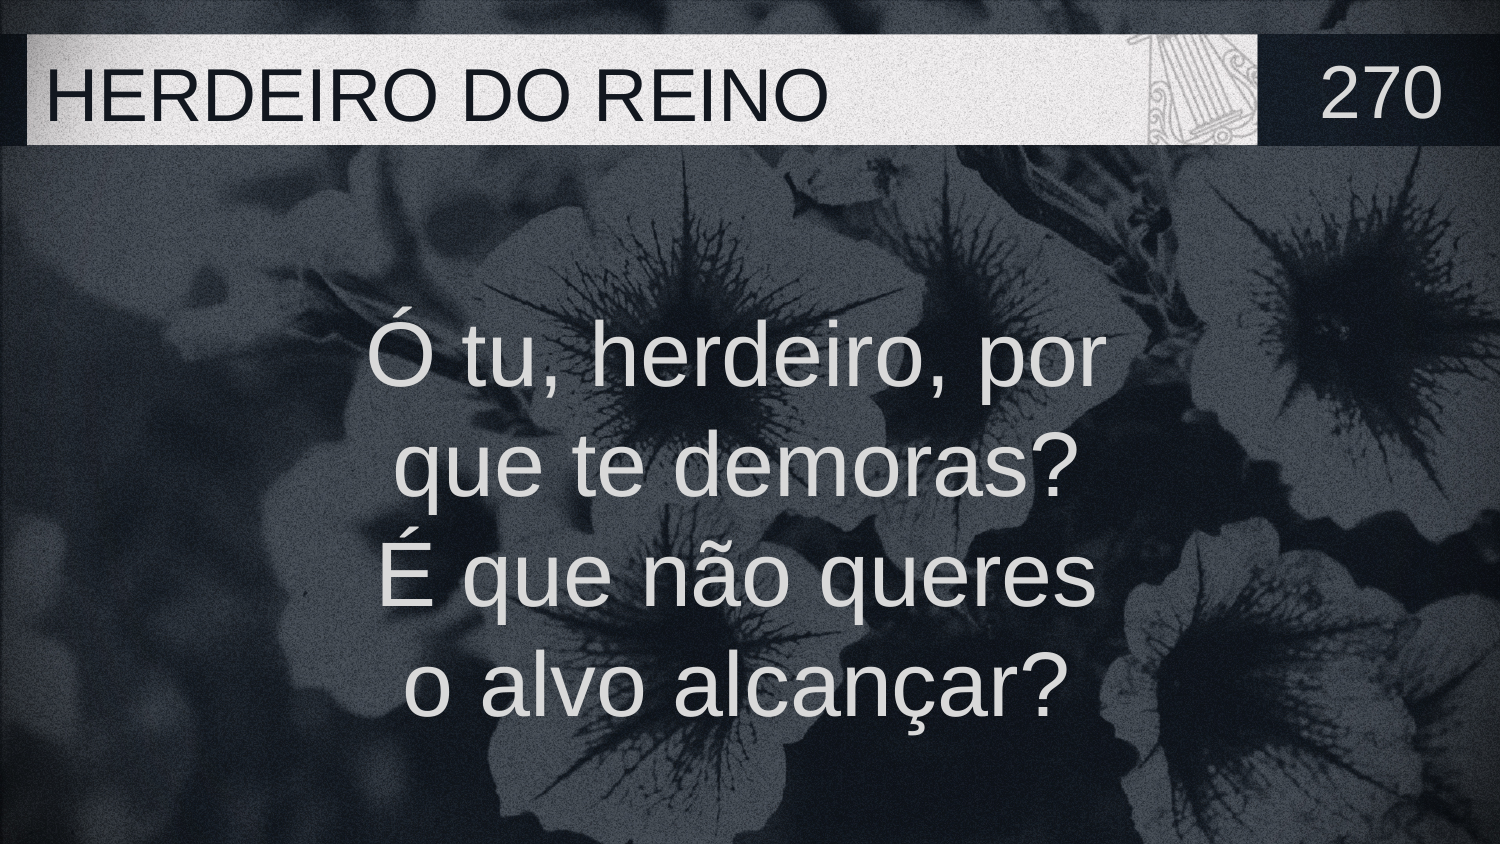

# HERDEIRO DO REINO
270
Ó tu, herdeiro, por
que te demoras?
É que não queres
o alvo alcançar?